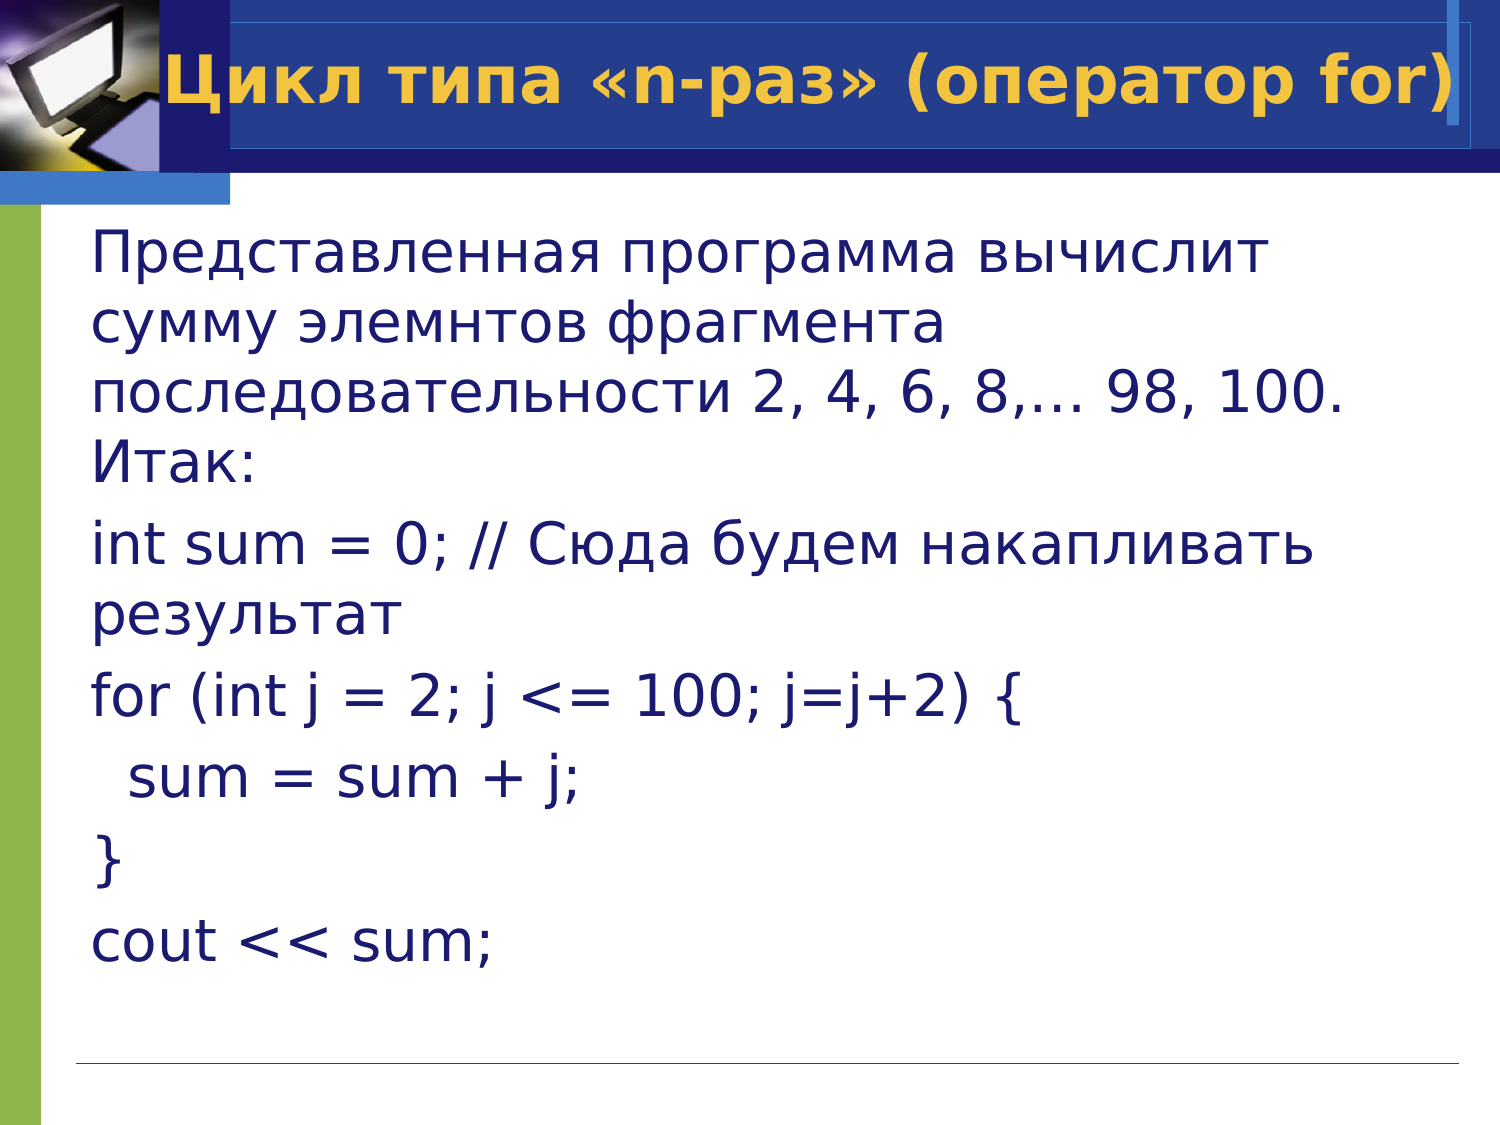

# Цикл типа «n-раз» (оператор for)
Представленная программа вычислит сумму элемнтов фрагмента последовательности 2, 4, 6, 8,… 98, 100. Итак:
int sum = 0; // Сюда будем накапливать результат
for (int j = 2; j <= 100; j=j+2) {
  sum = sum + j;
}
cout << sum;